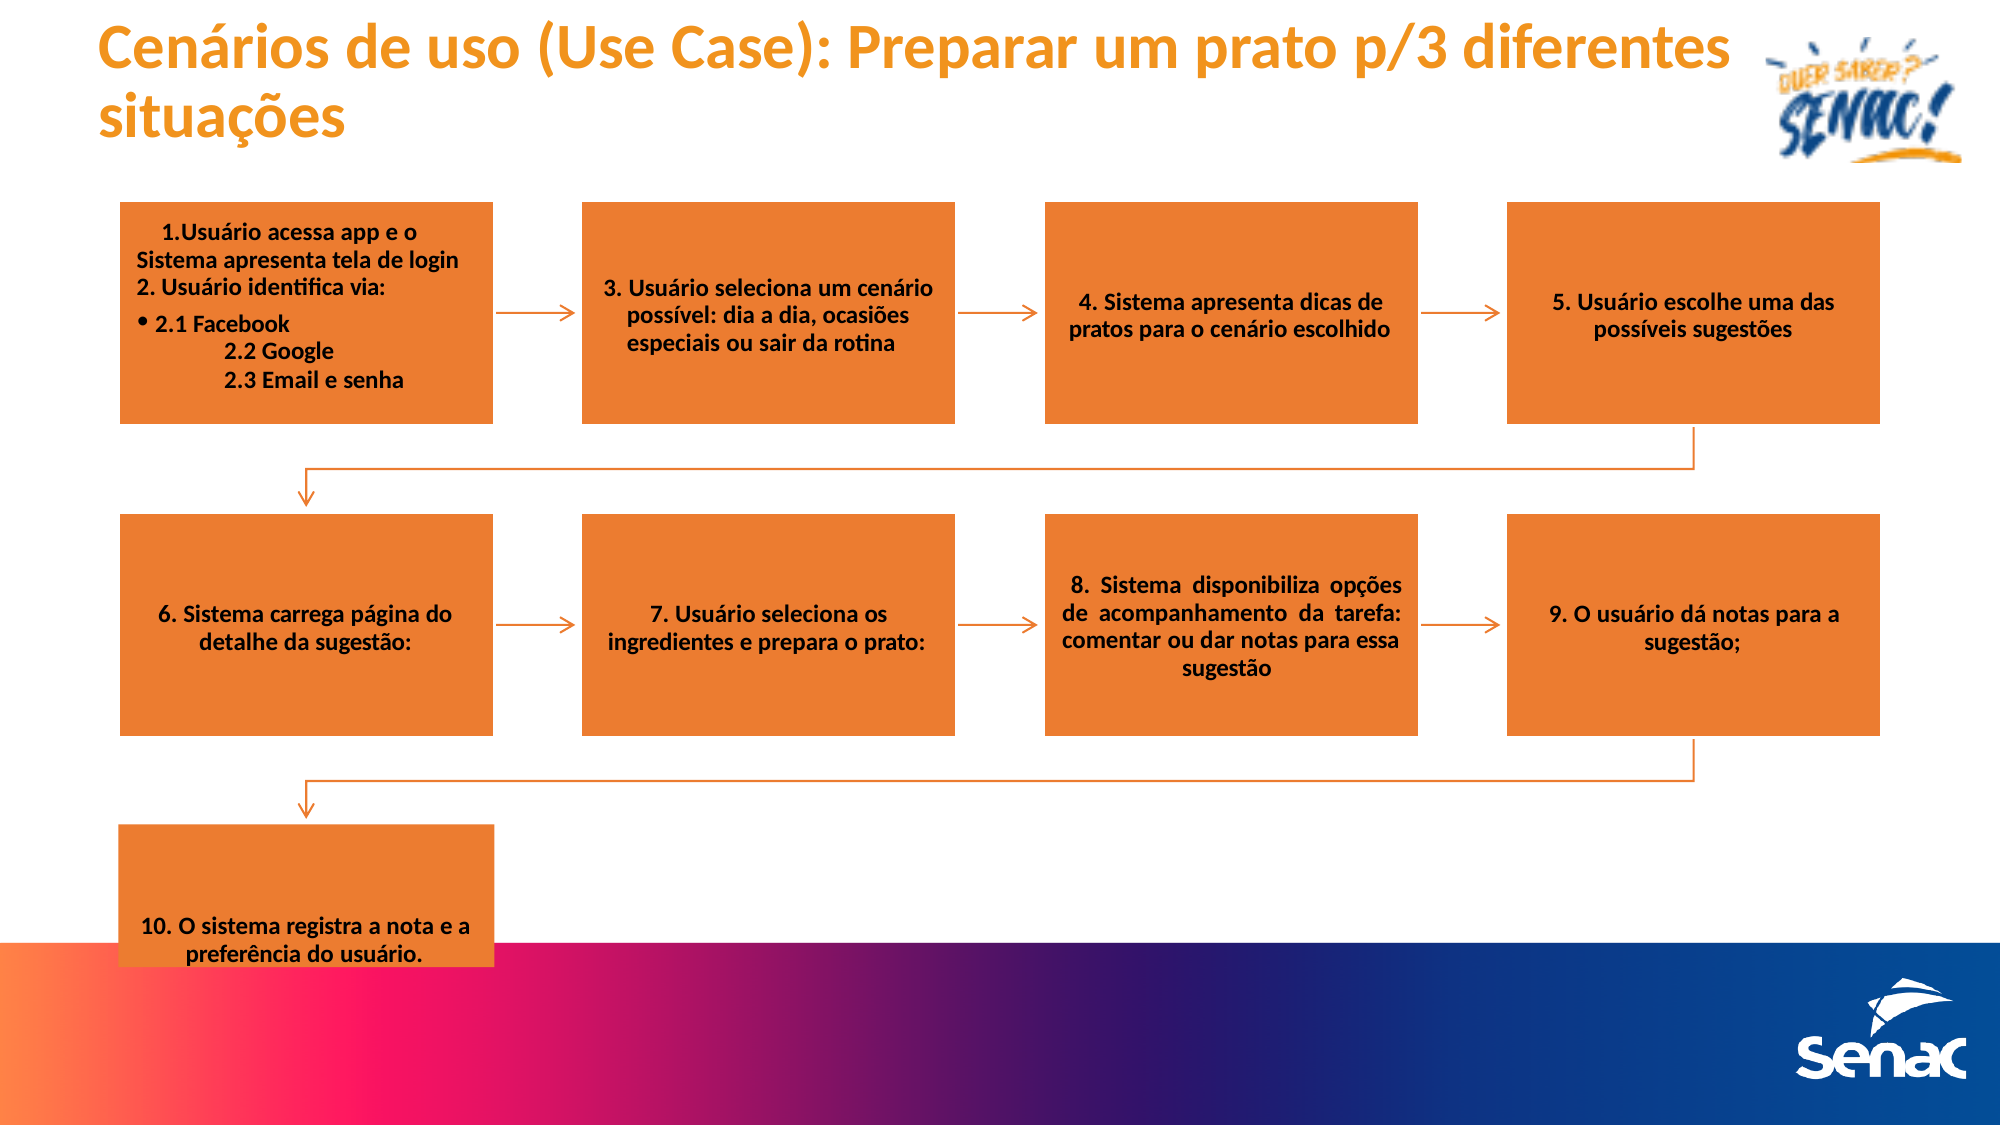

# Cenários de uso (Use Case): Preparar um prato p/3 diferentes situações

Usuário acessa app e o Sistema apresenta tela de login
Usuário identifica via:
2.1 Facebook
2.2 Google
2.3 Email e senha

3. Usuário seleciona um cenário possível: dia a dia, ocasiões especiais ou sair da rotina

4. Sistema apresenta dicas de pratos para o cenário escolhido

5. Usuário escolhe uma das possíveis sugestões

6. Sistema carrega página do detalhe da sugestão:

7. Usuário seleciona os ingredientes e prepara o prato:

8. Sistema disponibiliza opções de acompanhamento da tarefa: comentar ou dar notas para essa
sugestão

9. O usuário dá notas para a sugestão;

10. O sistema registra a nota e a preferência do usuário.